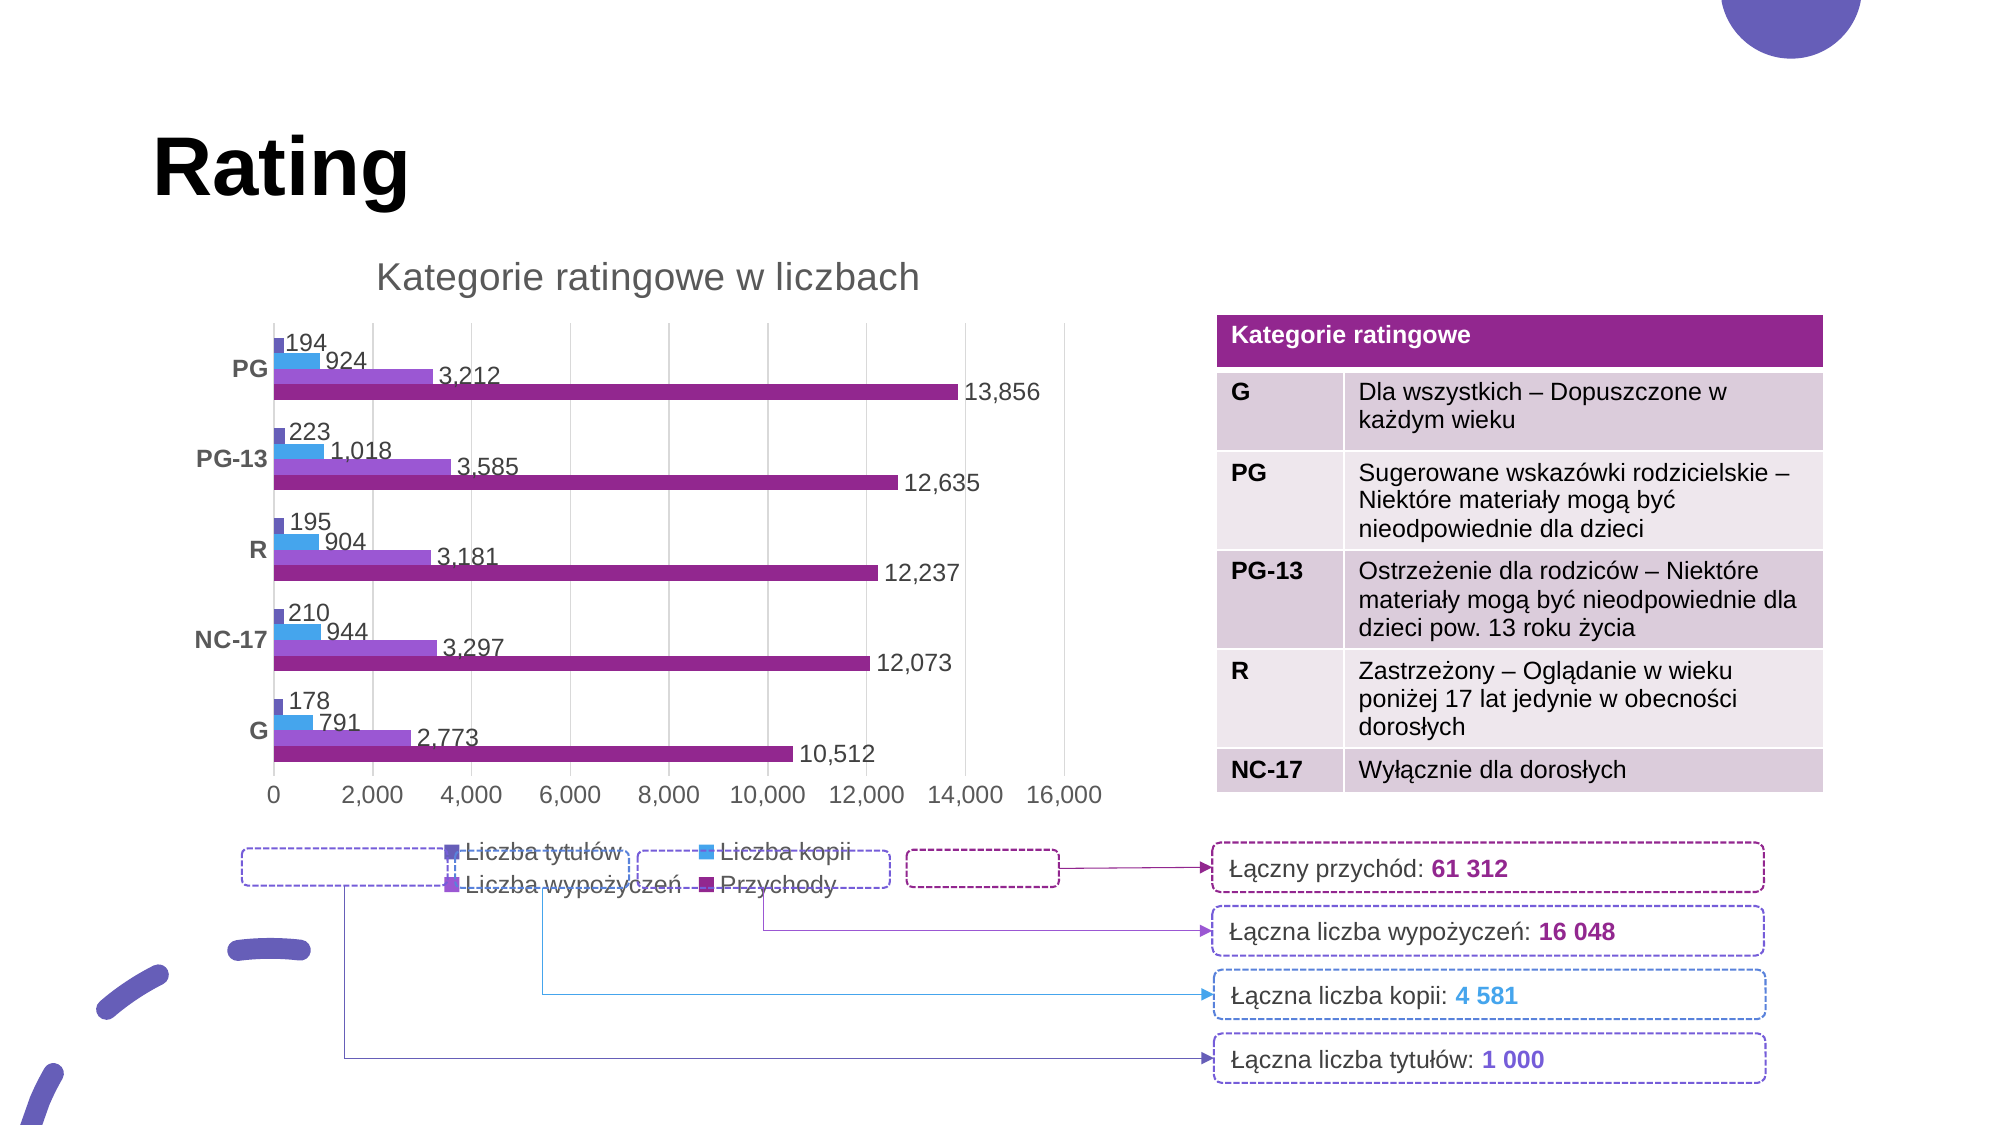

# Rating

### Chart: Kategorie ratingowe w liczbach

| Category | Przychody | Liczba wypożyczeń | Liczba kopii | Liczba tytułów |
|---|---|---|---|---|
| G | 10511.88 | 2773.0 | 791.0 | 178.0 |
| NC-17 | 12073.03 | 3297.0 | 944.0 | 210.0 |
| R | 12236.65 | 3181.0 | 904.0 | 195.0 |
| PG-13 | 12634.92 | 3585.0 | 1018.0 | 223.0 |
| PG | 13855.56 | 3212.0 | 924.0 | 194.0 |
| Kategorie ratingowe |  |
| --- | --- |
| G | Dla wszystkich – Dopuszczone w każdym wieku |
| PG | Sugerowane wskazówki rodzicielskie – Niektóre materiały mogą być nieodpowiednie dla dzieci |
| PG-13 | Ostrzeżenie dla rodziców – Niektóre materiały mogą być nieodpowiednie dla dzieci pow. 13 roku życia |
| R | Zastrzeżony – Oglądanie w wieku poniżej 17 lat jedynie w obecności dorosłych |
| NC-17 | Wyłącznie dla dorosłych |
Łączny przychód: 61 312

Łączna liczba wypożyczeń: 16 048
Łączna liczba kopii: 4 581
Łączna liczba tytułów: 1 000